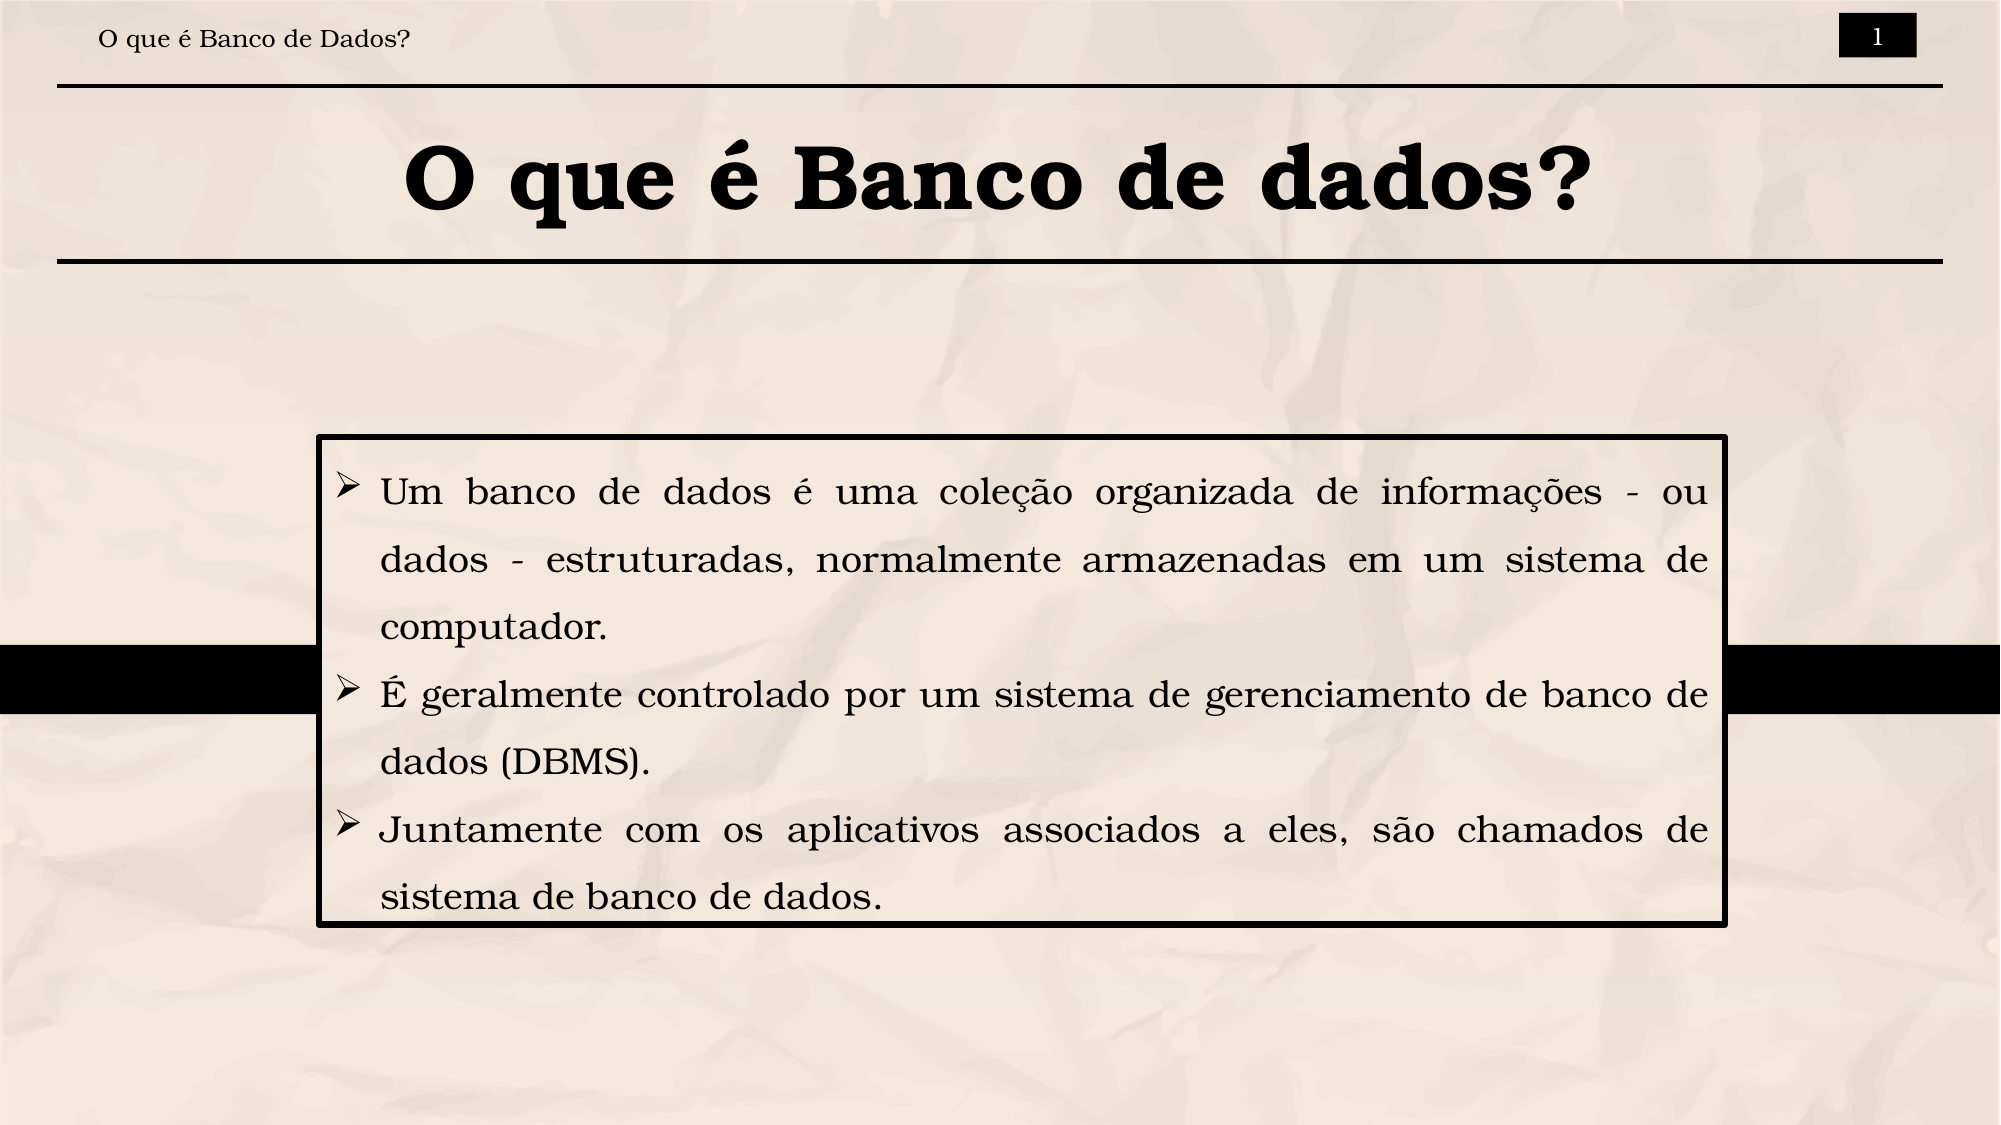

1
O que é Banco de Dados?
O que é Banco de dados?
Um banco de dados é uma coleção organizada de informações - ou dados - estruturadas, normalmente armazenadas em um sistema de computador.
É geralmente controlado por um sistema de gerenciamento de banco de dados (DBMS).
Juntamente com os aplicativos associados a eles, são chamados de sistema de banco de dados.